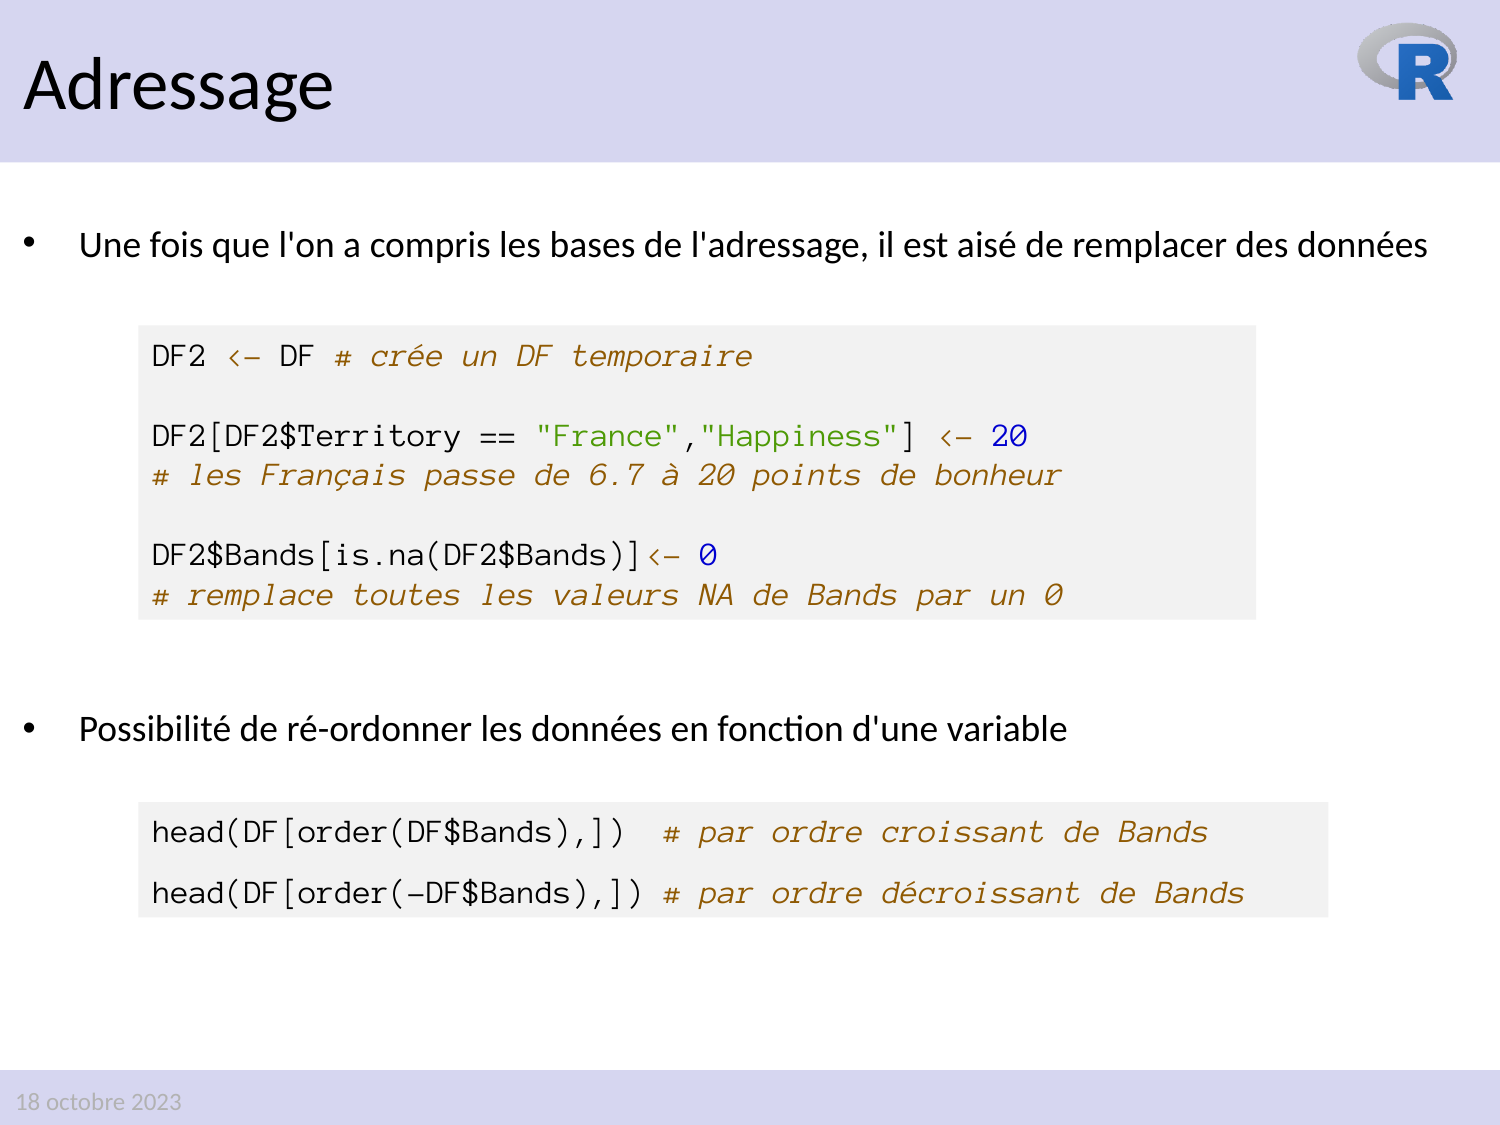

Adressage
Une fois que l'on a compris les bases de l'adressage, il est aisé de remplacer des données
DF2 <- DF # crée un DF temporaire
DF2[DF2$Territory == "France","Happiness"] <- 20
# les Français passe de 6.7 à 20 points de bonheur
DF2$Bands[is.na(DF2$Bands)]<- 0
# remplace toutes les valeurs NA de Bands par un 0
Possibilité de ré-ordonner les données en fonction d'une variable
head(DF[order(DF$Bands),])  # par ordre croissant de Bands
head(DF[order(-DF$Bands),]) # par ordre décroissant de Bands
18 octobre 2023
61